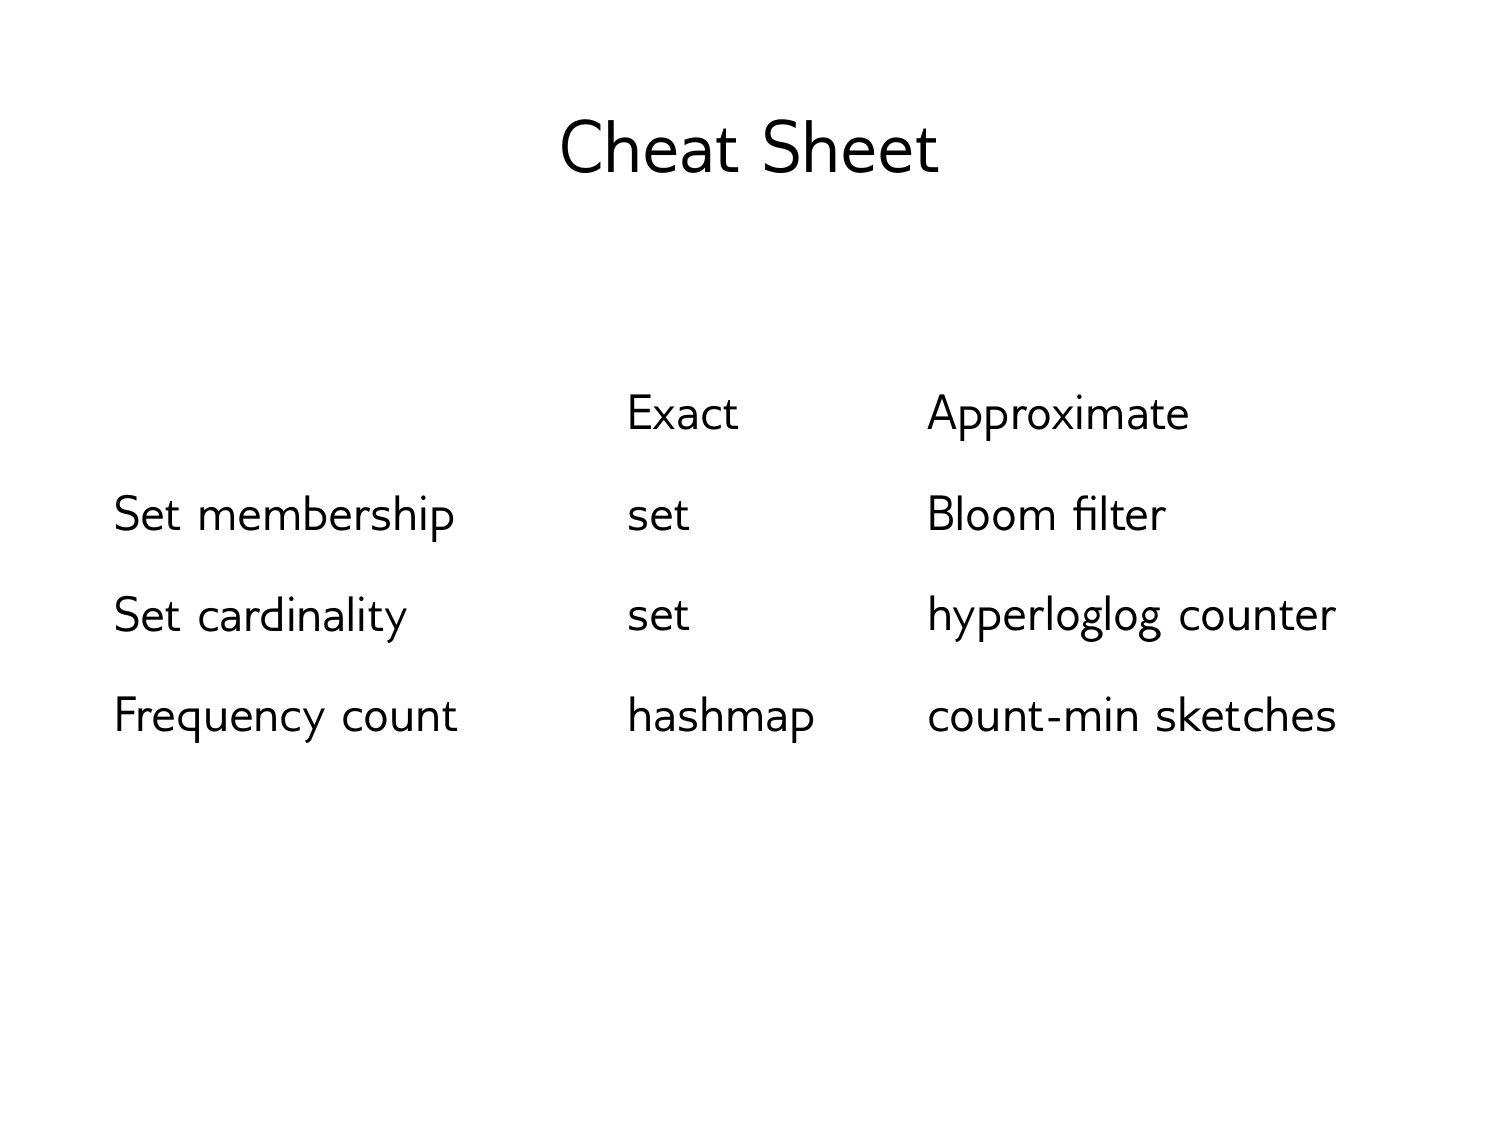

Cheat Sheet
Exact
Approximate
Set membership
set
Bloom filter
set
hyperloglog counter
Set cardinality
Frequency count
hashmap
count-min sketches